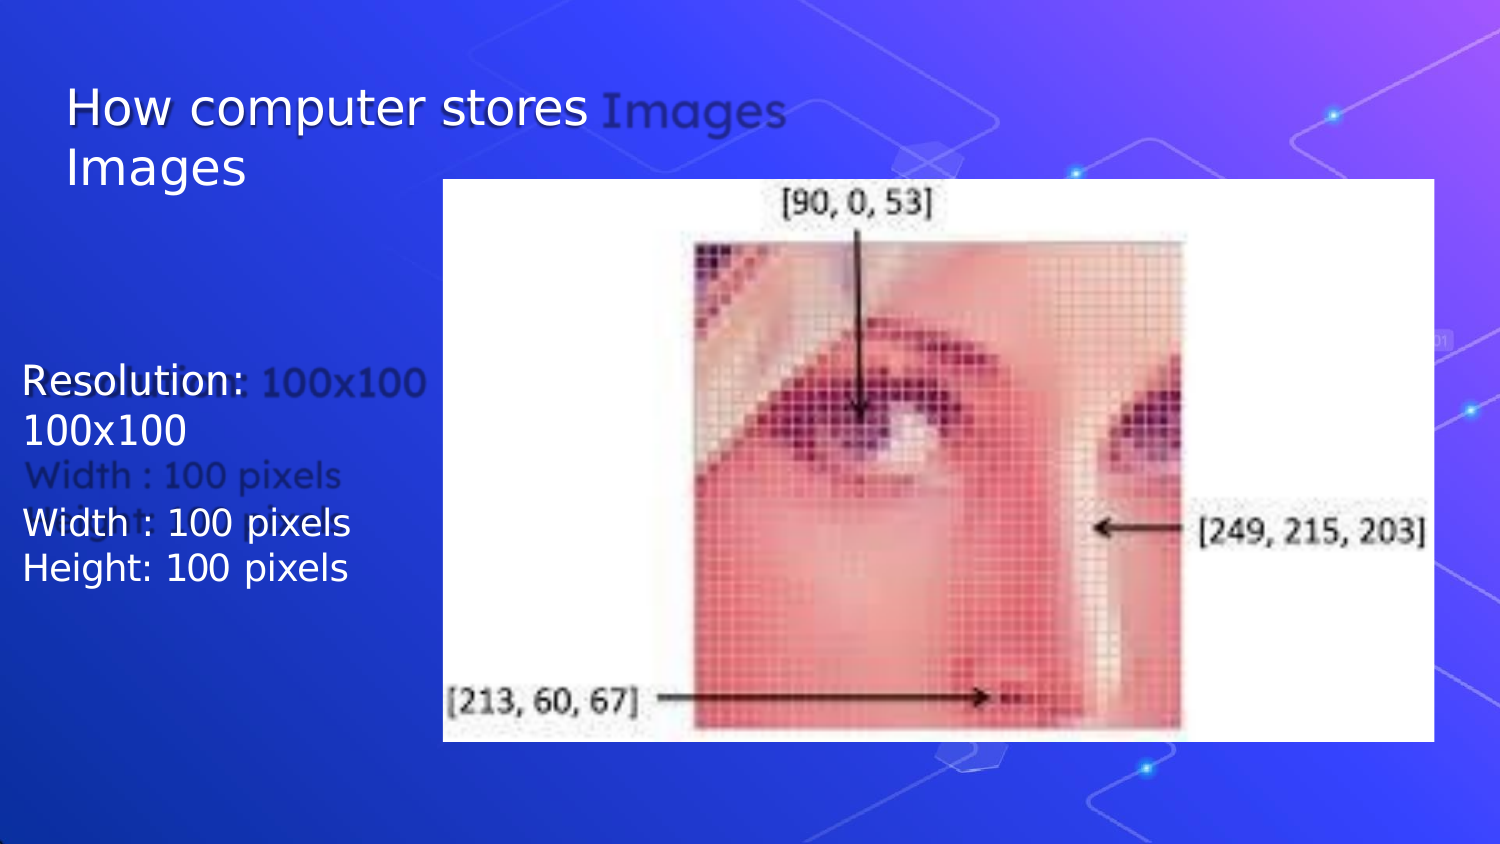

# How computer stores Images

Resolution: 100x100

Width : 100 pixels
Height: 100 pixels